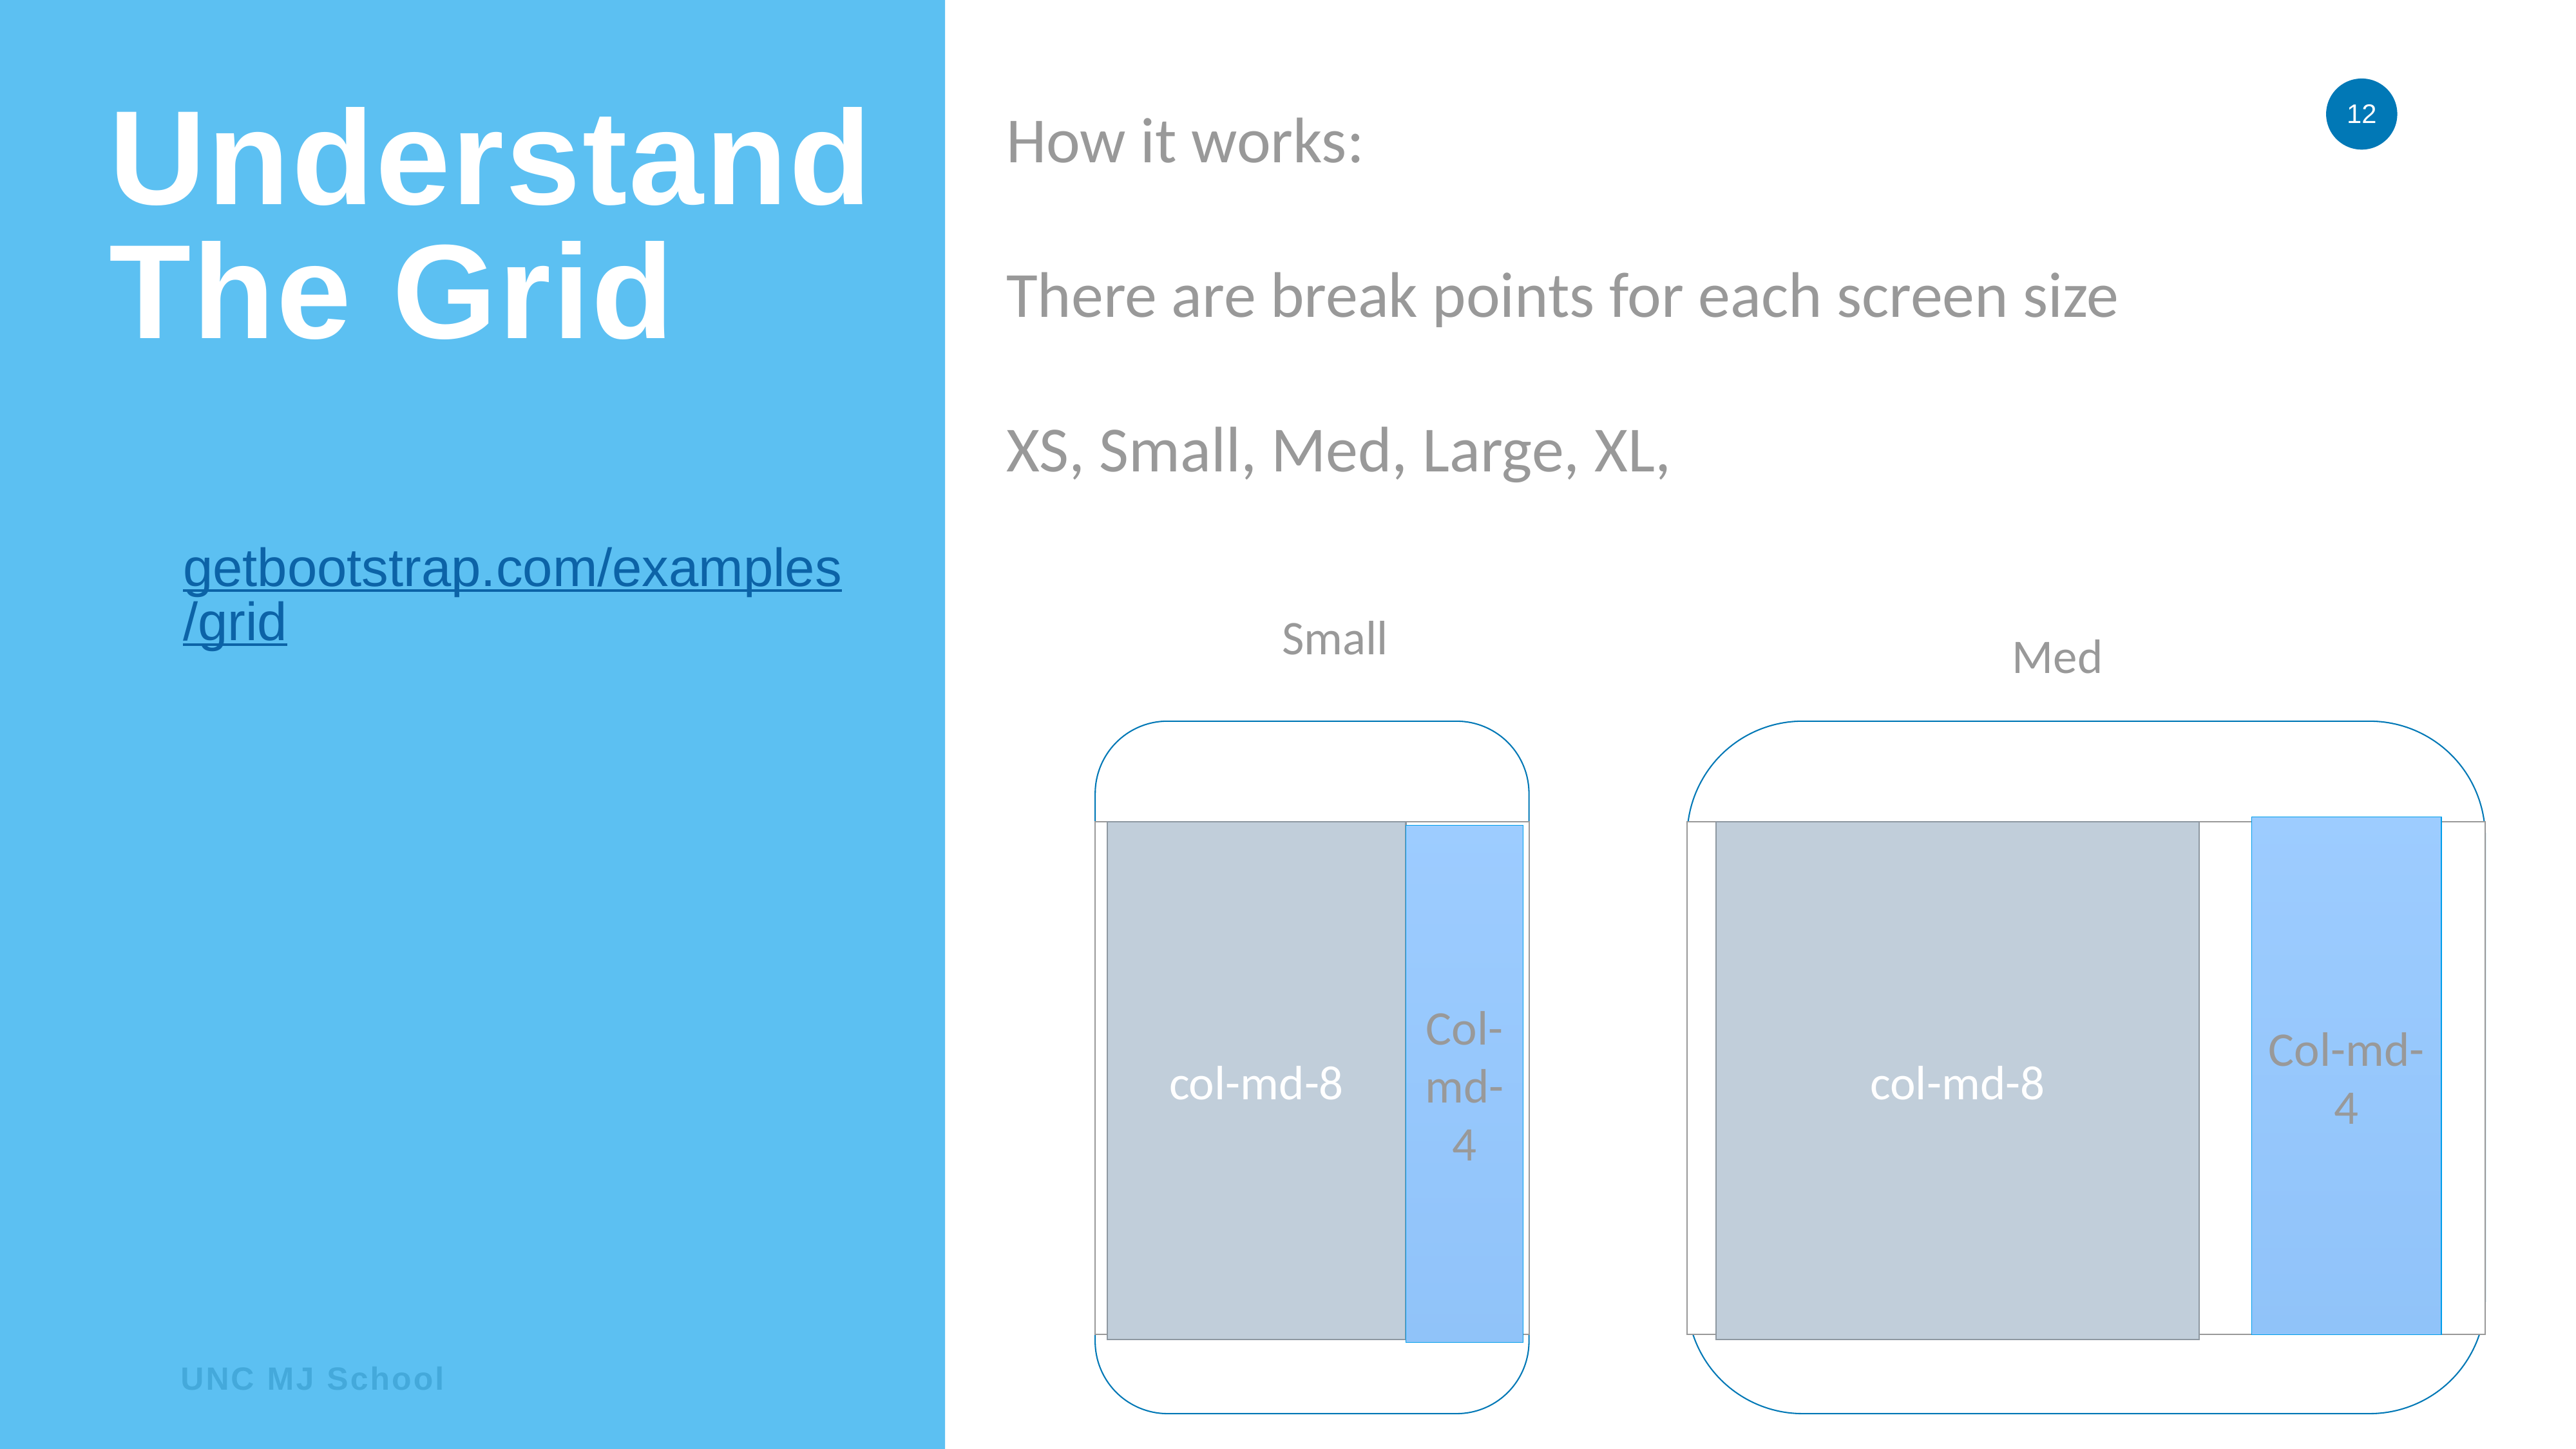

Understand
The Grid
How it works:

There are break points for each screen size

XS, Small, Med, Large, XL,

getbootstrap.com/examples/grid
Small
Med

Col-md-4

col-md-8

col-md-8
Col-md-4